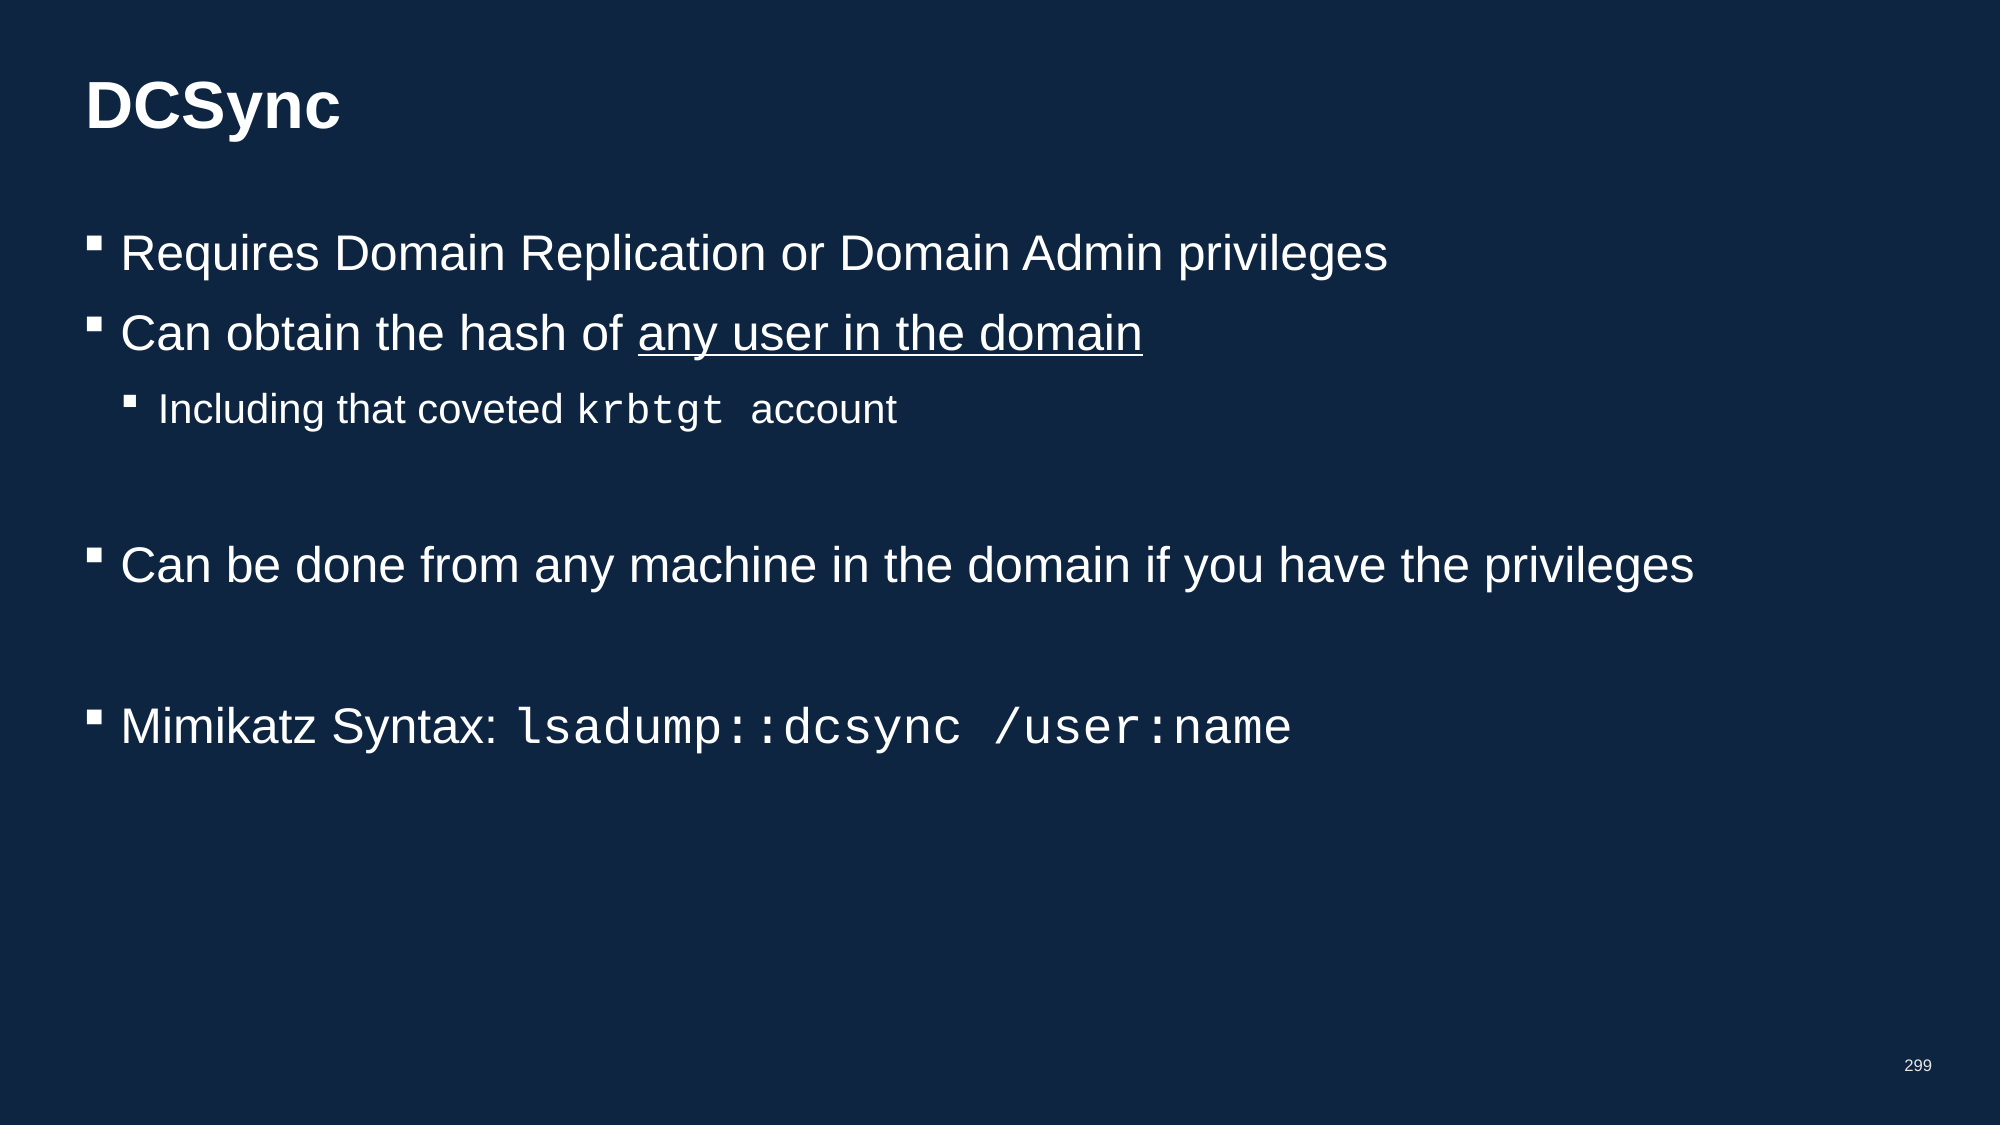

# DCSync
Requires Domain Replication or Domain Admin privileges
Can obtain the hash of any user in the domain
Including that coveted krbtgt account

Can be done from any machine in the domain if you have the privileges

Mimikatz Syntax: lsadump::dcsync /user:name
299